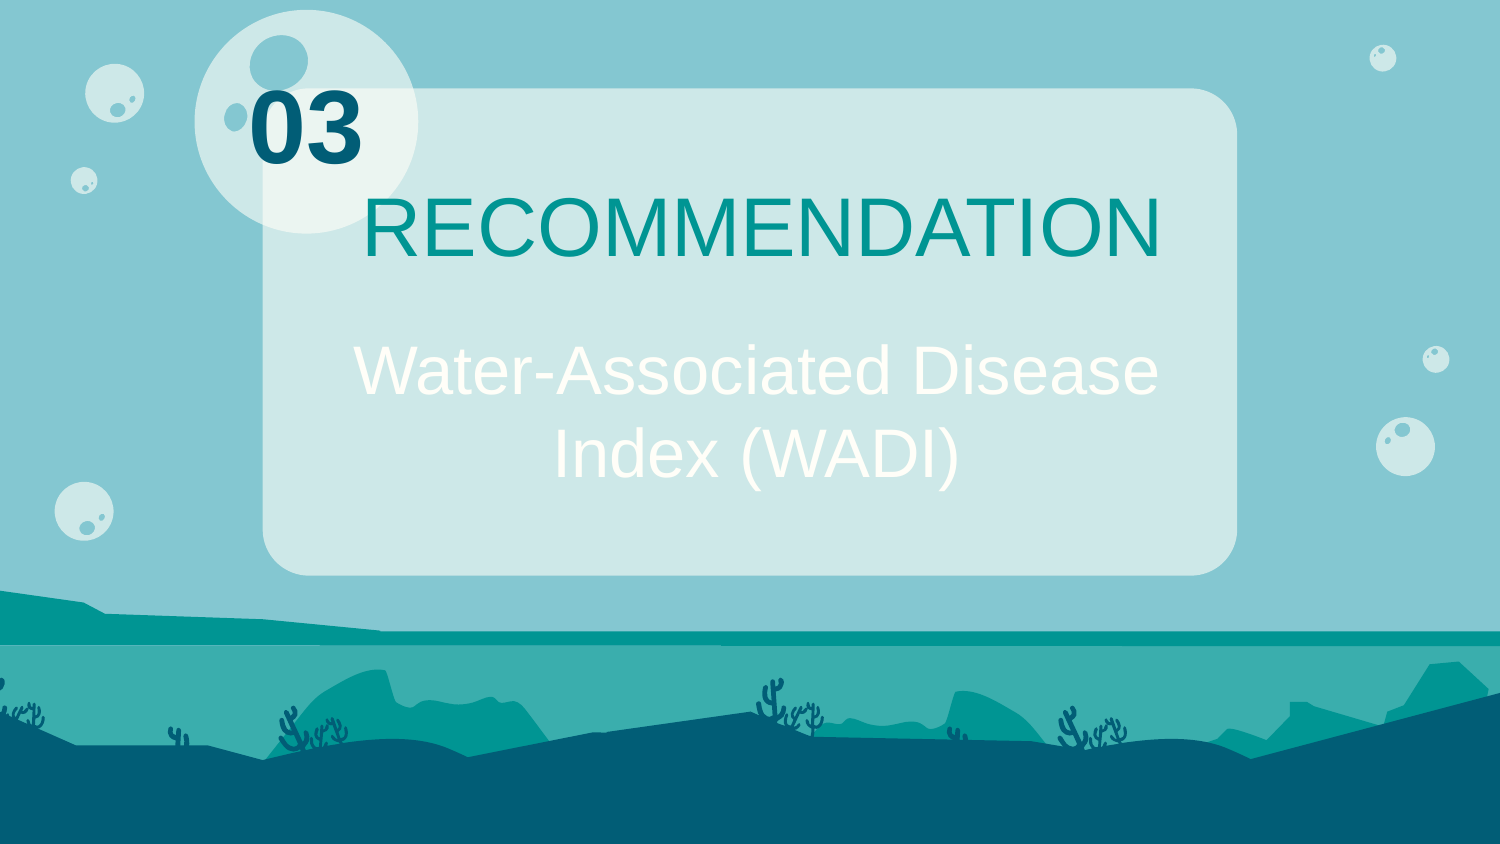

03

# RECOMMENDATION
Water-Associated Disease Index (WADI)